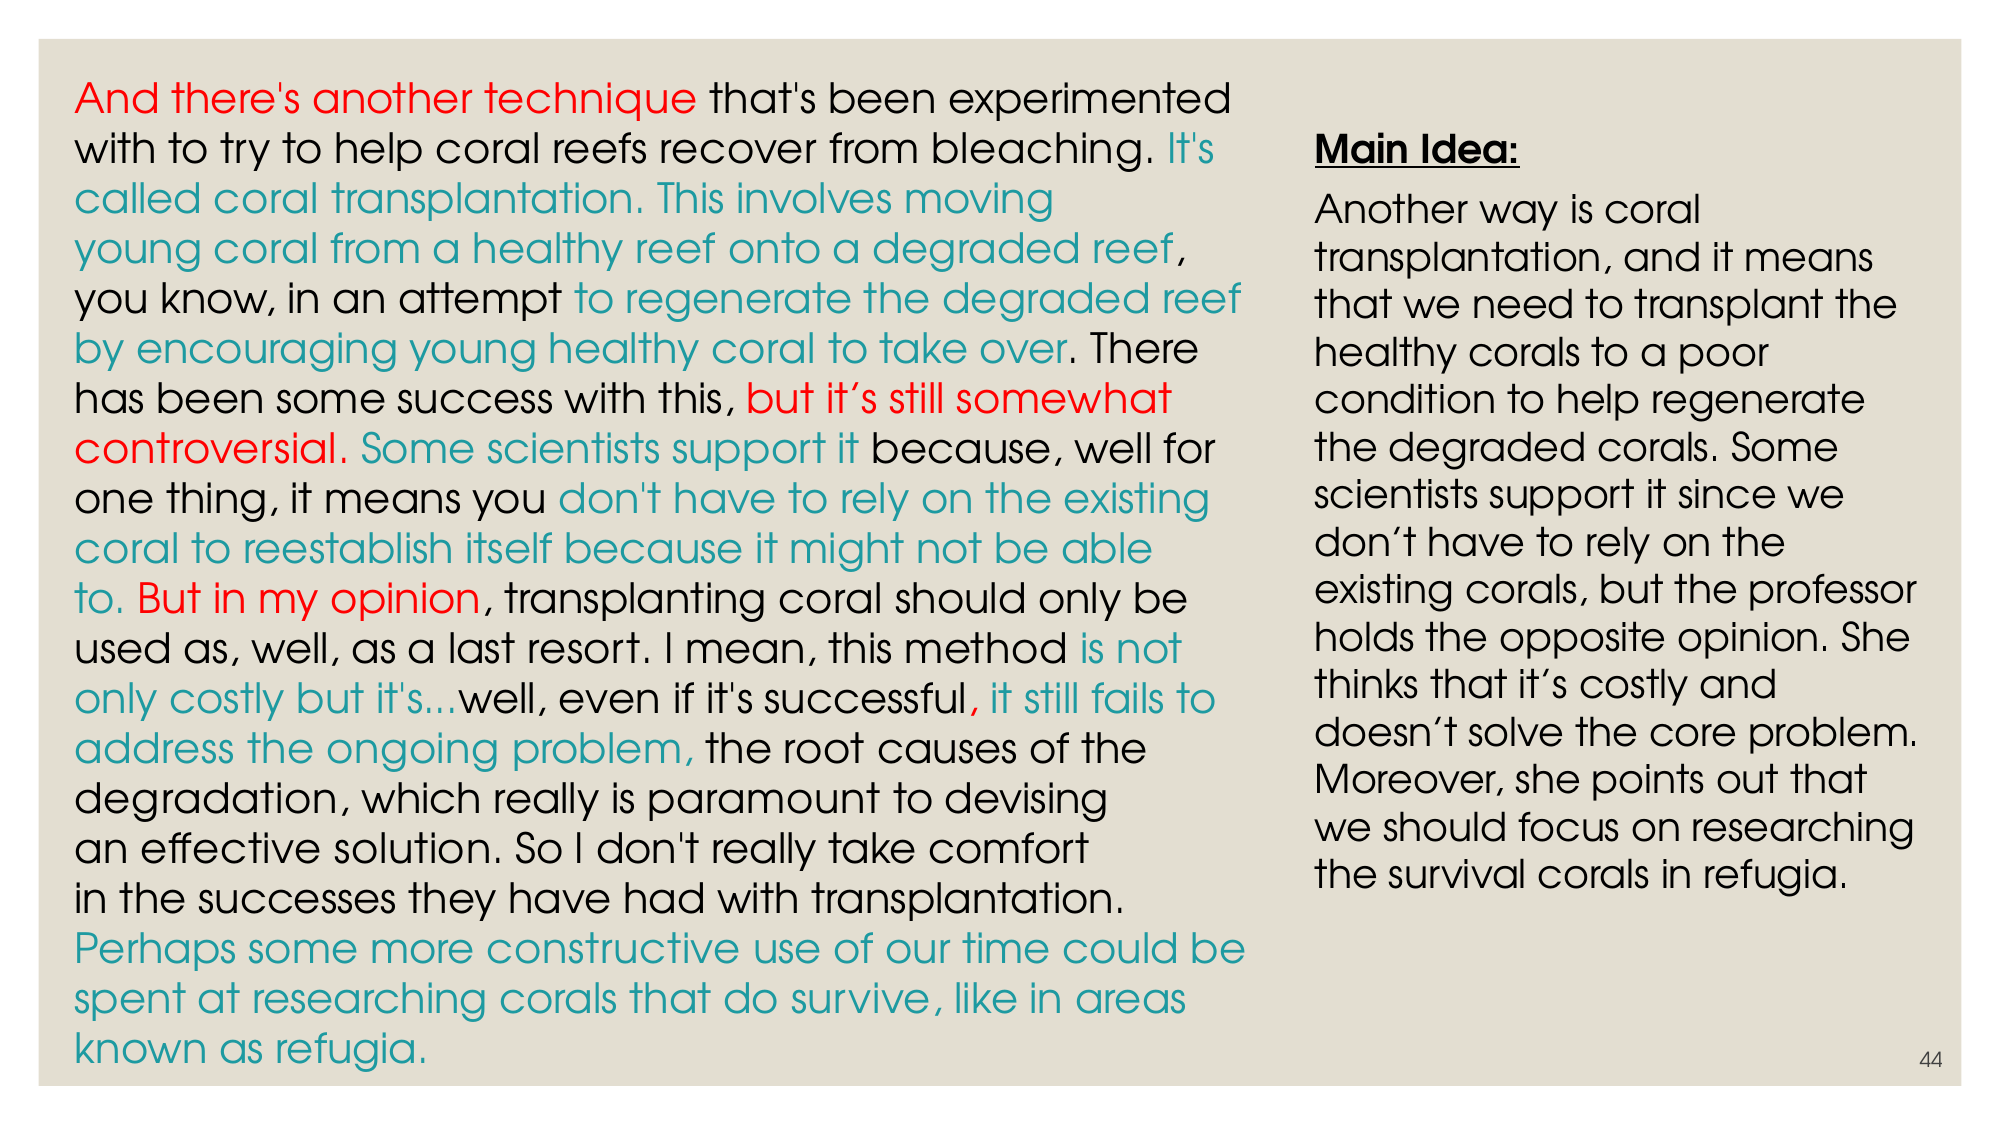

And there's another technique that's been experimented with to try to help coral reefs recover from bleaching. It's called coral transplantation. This involves moving young coral from a healthy reef onto a degraded reef, you know, in an attempt to regenerate the degraded reef by encouraging young healthy coral to take over. There has been some success with this, but it’s still somewhat controversial. Some scientists support it because, well for one thing, it means you don't have to rely on the existing  coral to reestablish itself because it might not be able to. But in my opinion, transplanting coral should only be used as, well, as a last resort. I mean, this method is not only costly but it's...well, even if it's successful, it still fails to address the ongoing problem, the root causes of the degradation, which really is paramount to devising an effective solution. So I don't really take comfort in the successes they have had with transplantation.
Perhaps some more constructive use of our time could be spent at researching corals that do survive, like in areas known as refugia.
Main Idea:
Another way is coral transplantation, and it means that we need to transplant the healthy corals to a poor condition to help regenerate the degraded corals. Some scientists support it since we don’t have to rely on the existing corals, but the professor holds the opposite opinion. She thinks that it’s costly and doesn’t solve the core problem. Moreover, she points out that we should focus on researching the survival corals in refugia.
44